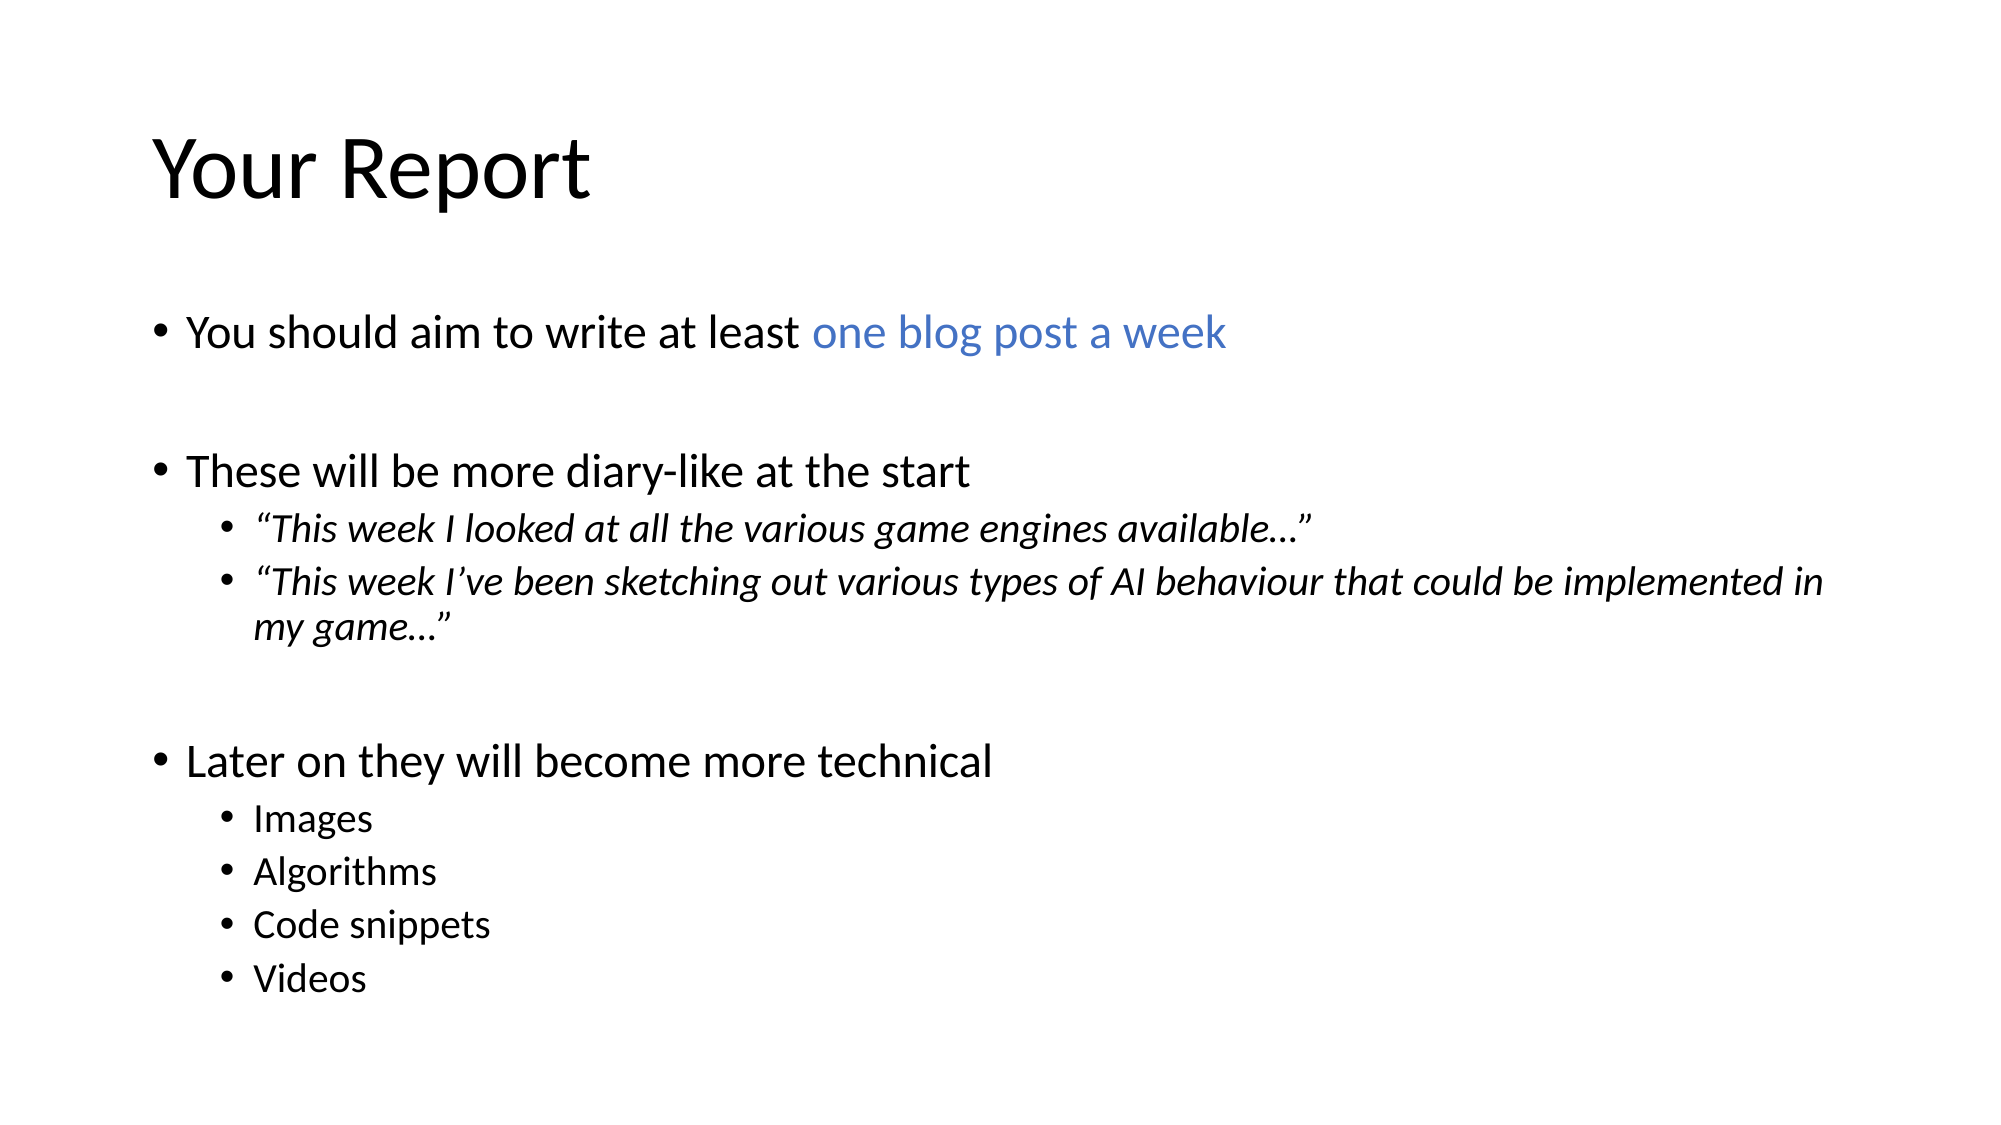

# Your Report
You should aim to write at least one blog post a week

These will be more diary-like at the start
“This week I looked at all the various game engines available…”
“This week I’ve been sketching out various types of AI behaviour that could be implemented in my game…”

Later on they will become more technical
Images
Algorithms
Code snippets
Videos